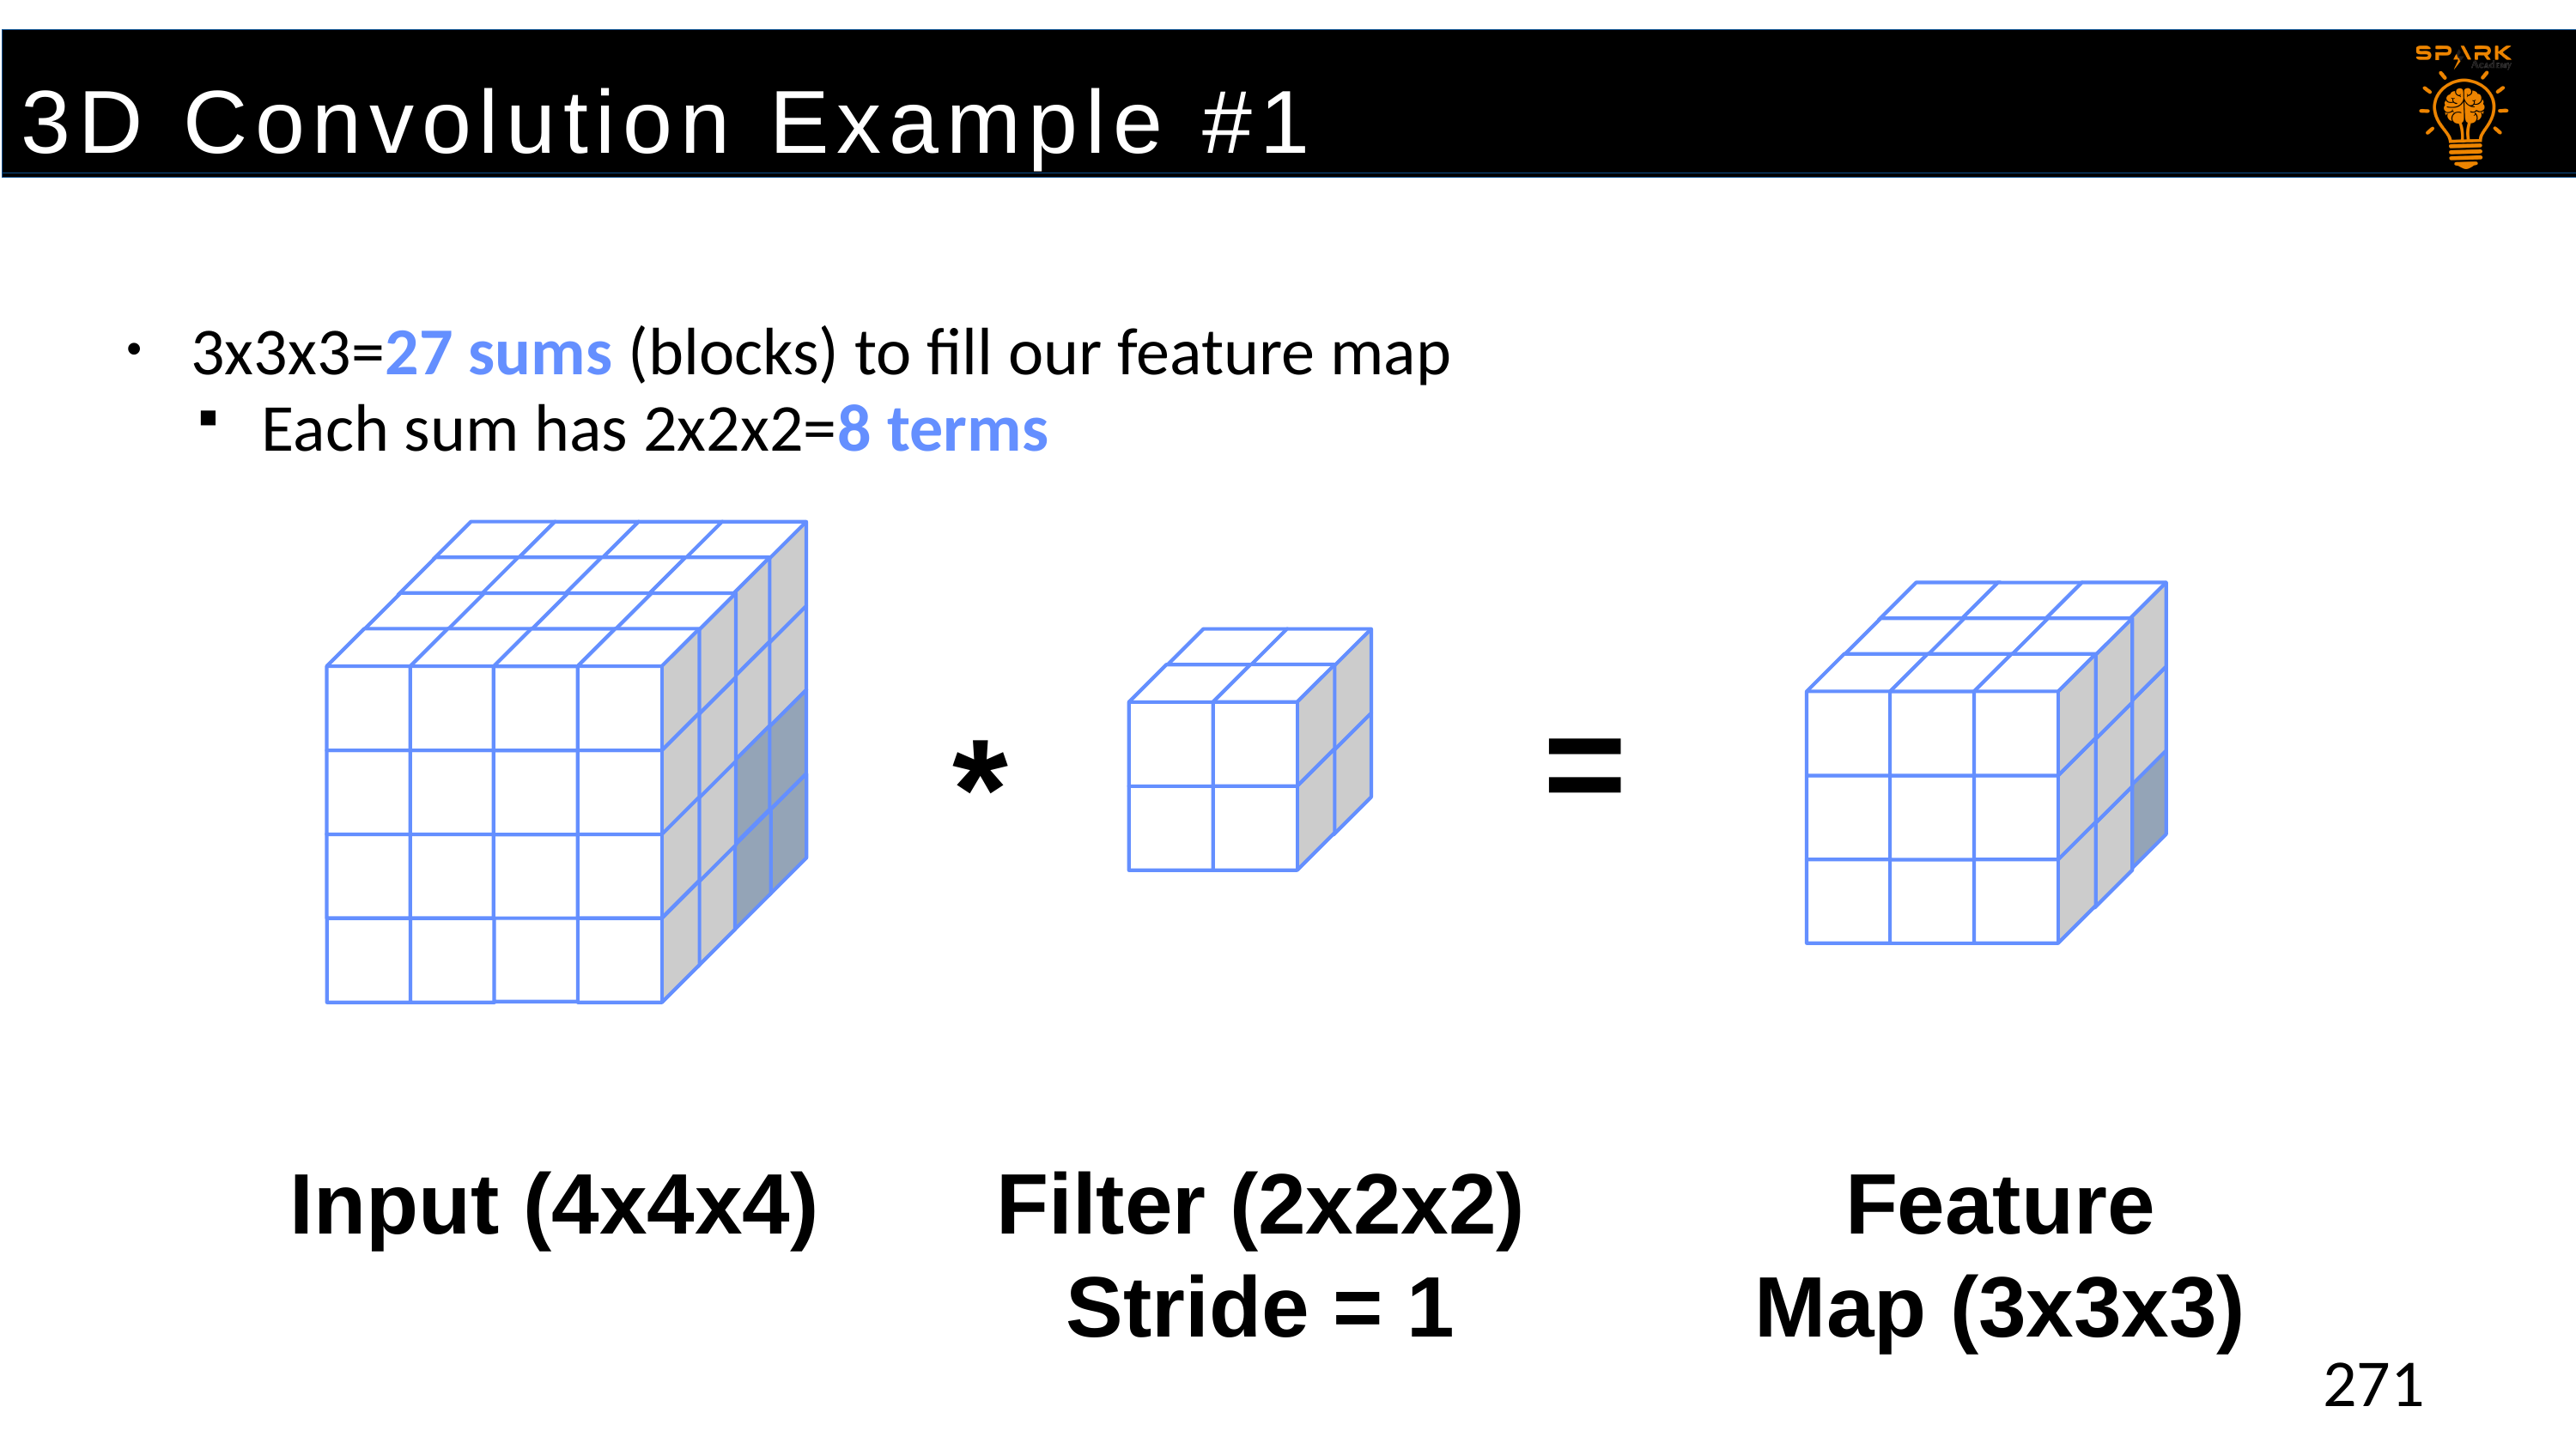

3D Convolution Example #1
# 3D Convolution Example #1

3x3x3=27 sums (blocks) to fill our feature map
Each sum has 2x2x2=8 terms

=
*
Input (4x4x4)
Filter (2x2x2)
Stride = 1
Feature
Map (3x3x3)
271
271